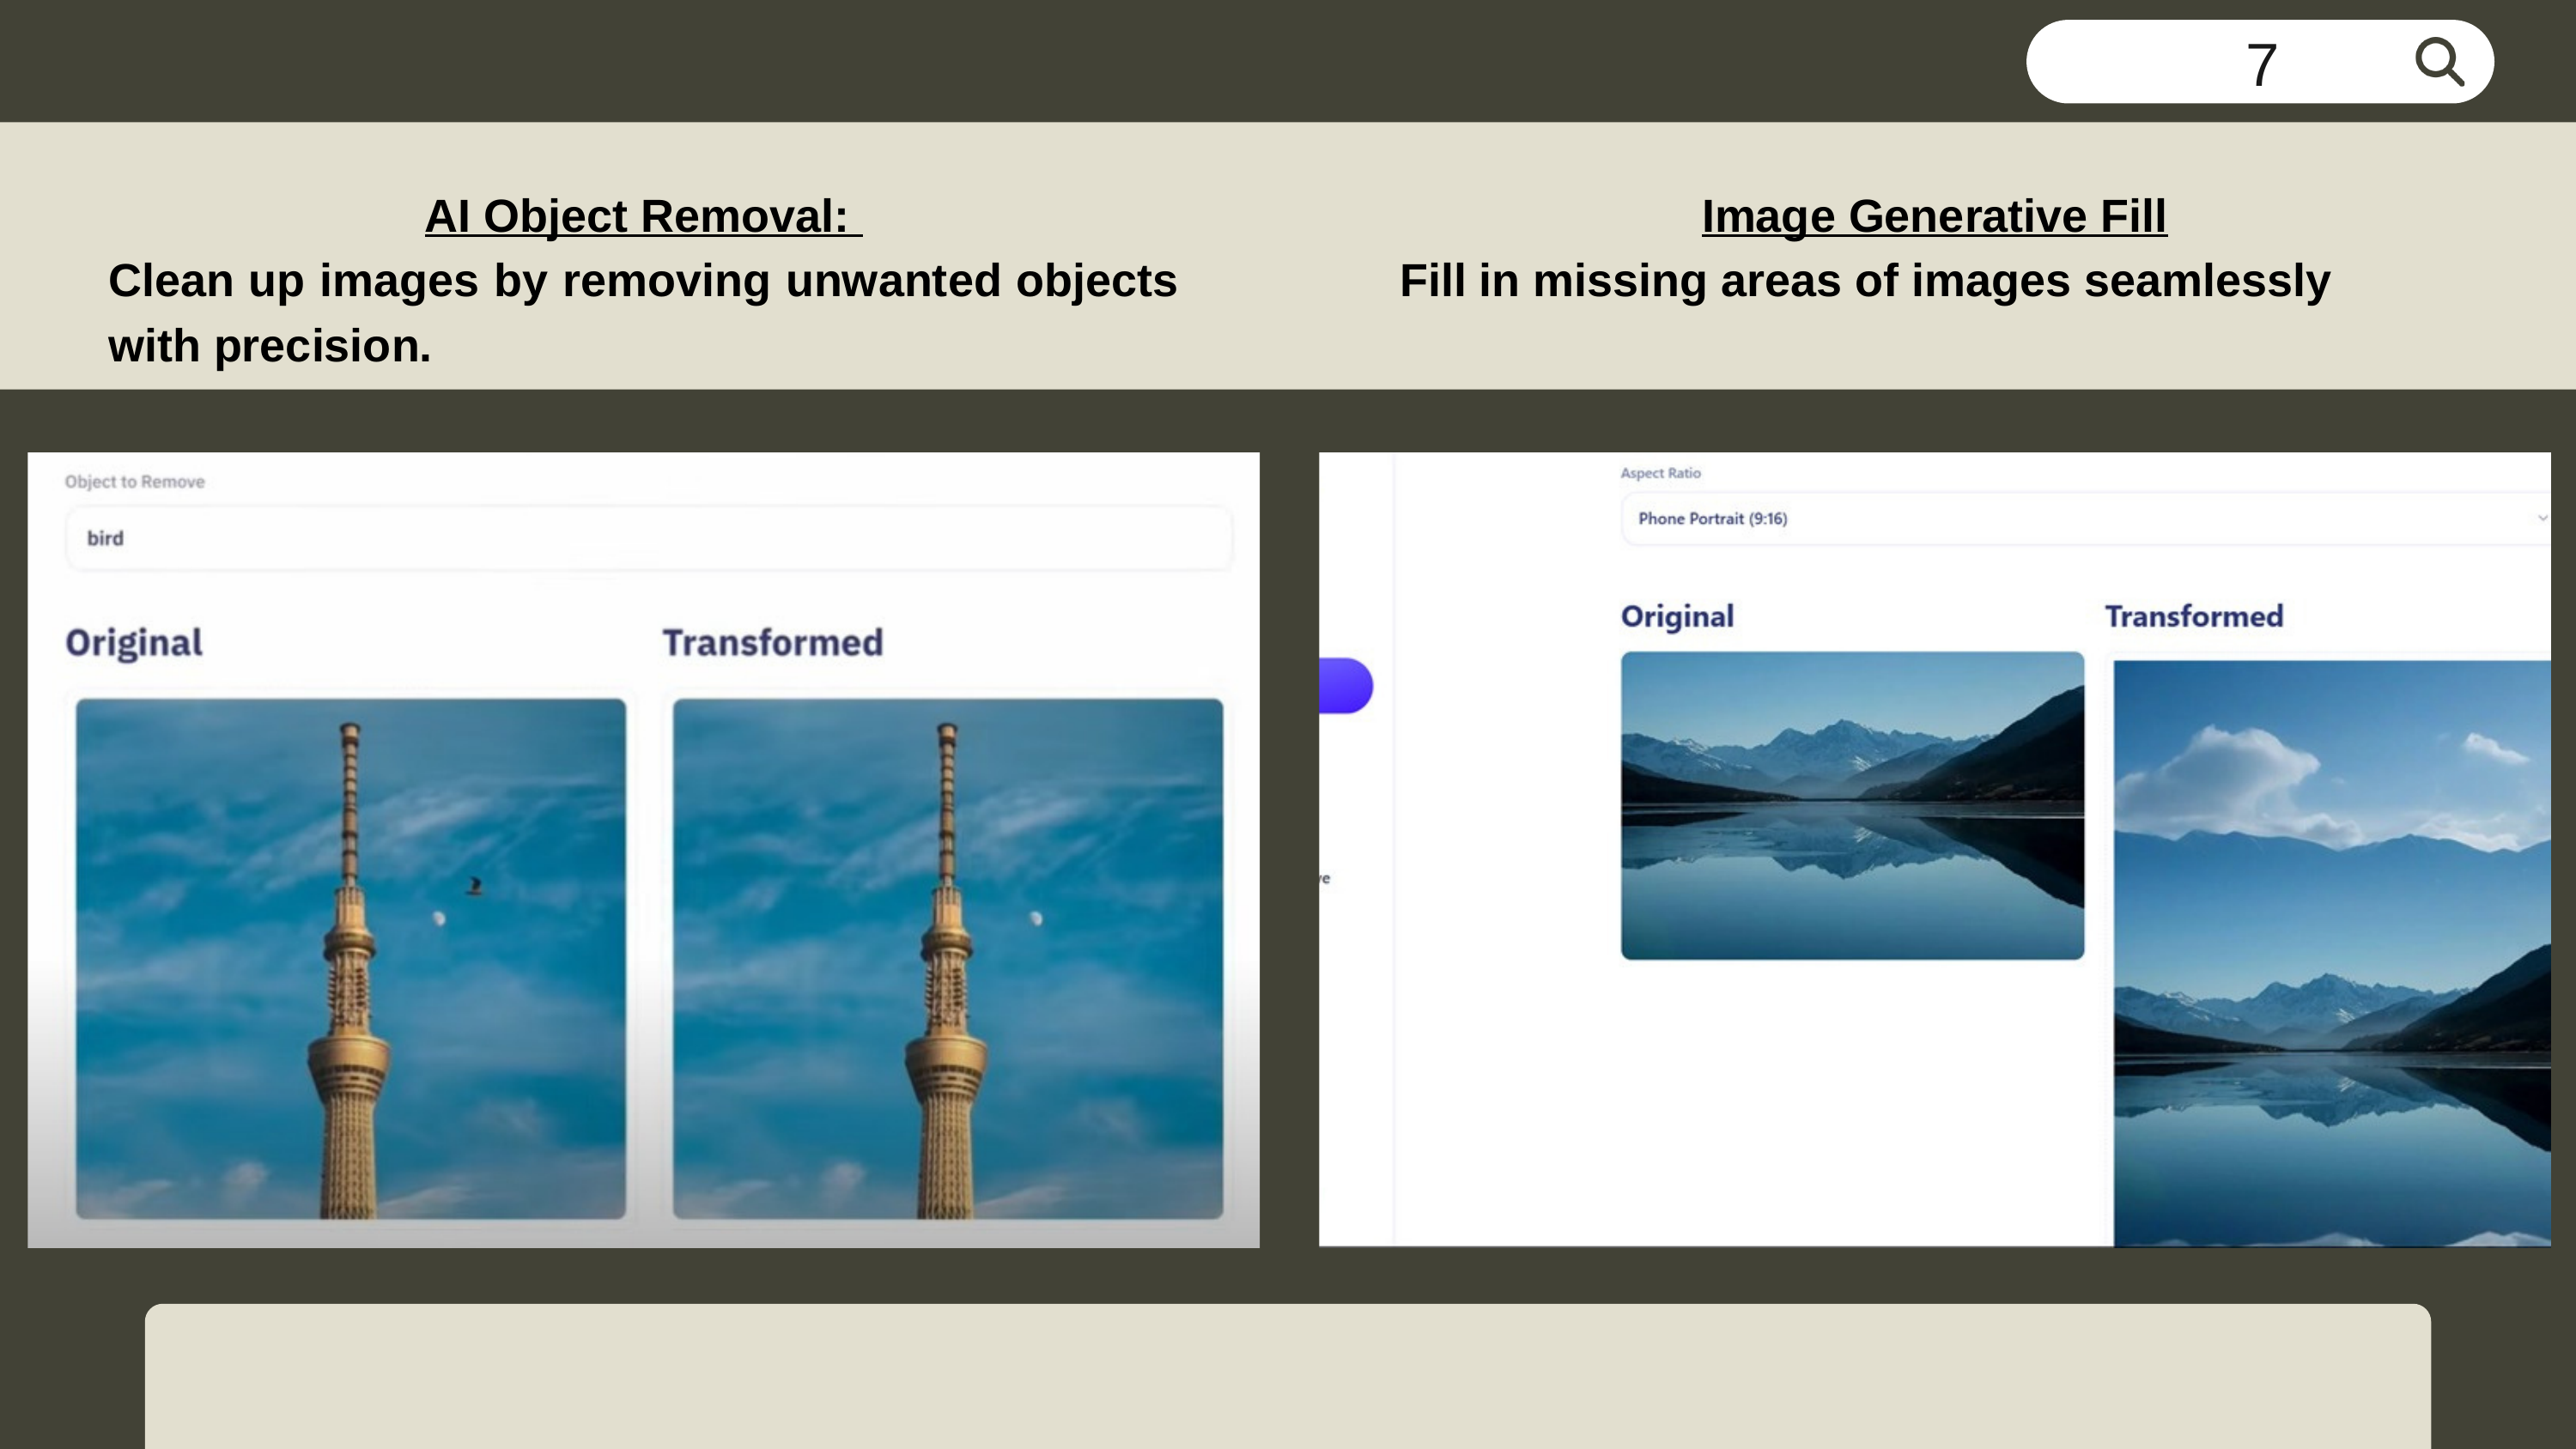

7

AI Object Removal:
Clean up images by removing unwanted objects with precision.

Image Generative Fill
Fill in missing areas of images seamlessly